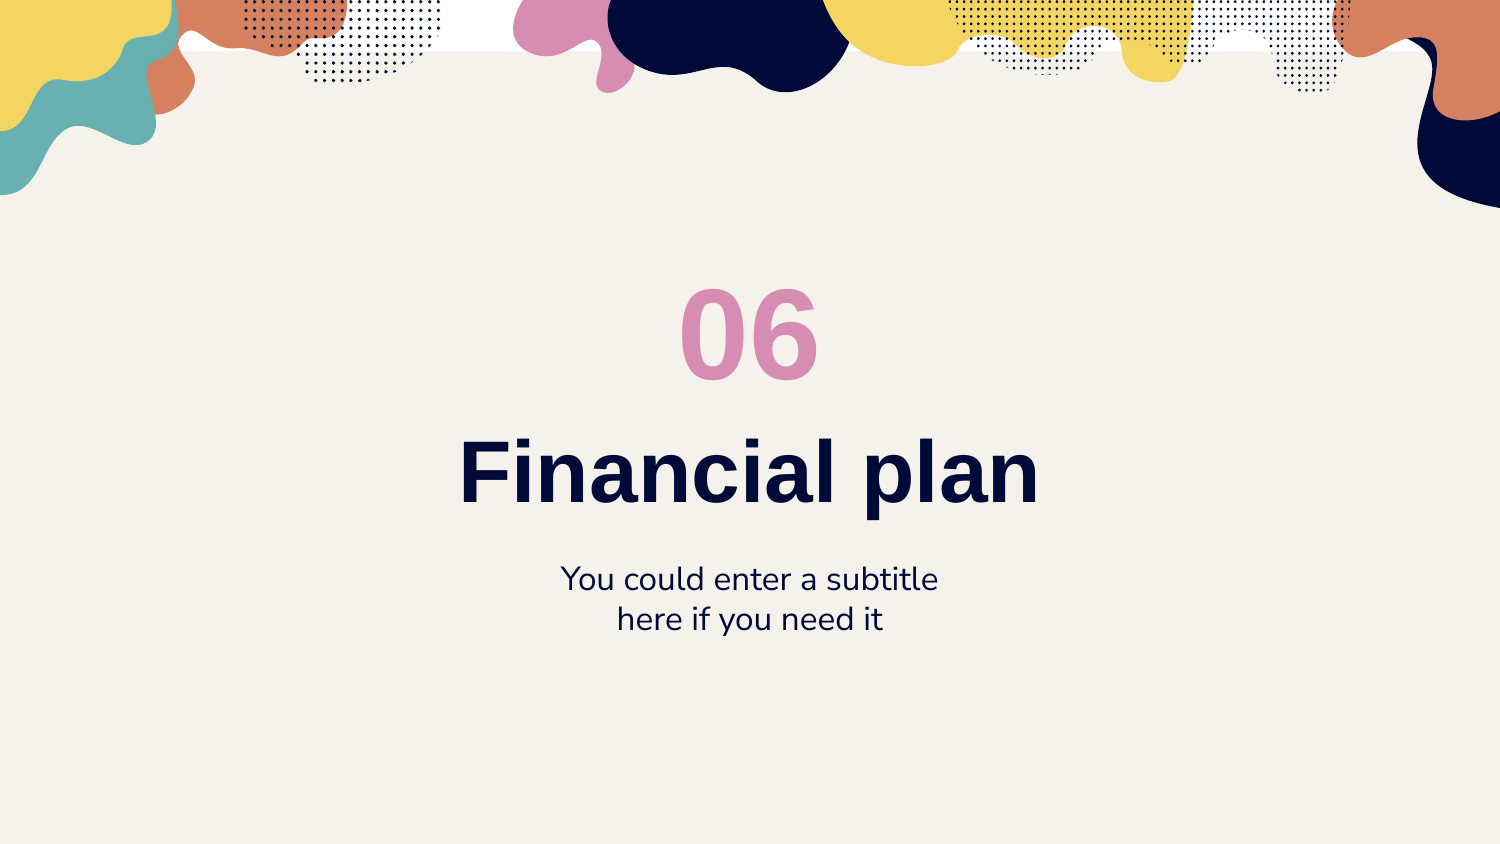

06
# Financial plan
You could enter a subtitle here if you need it